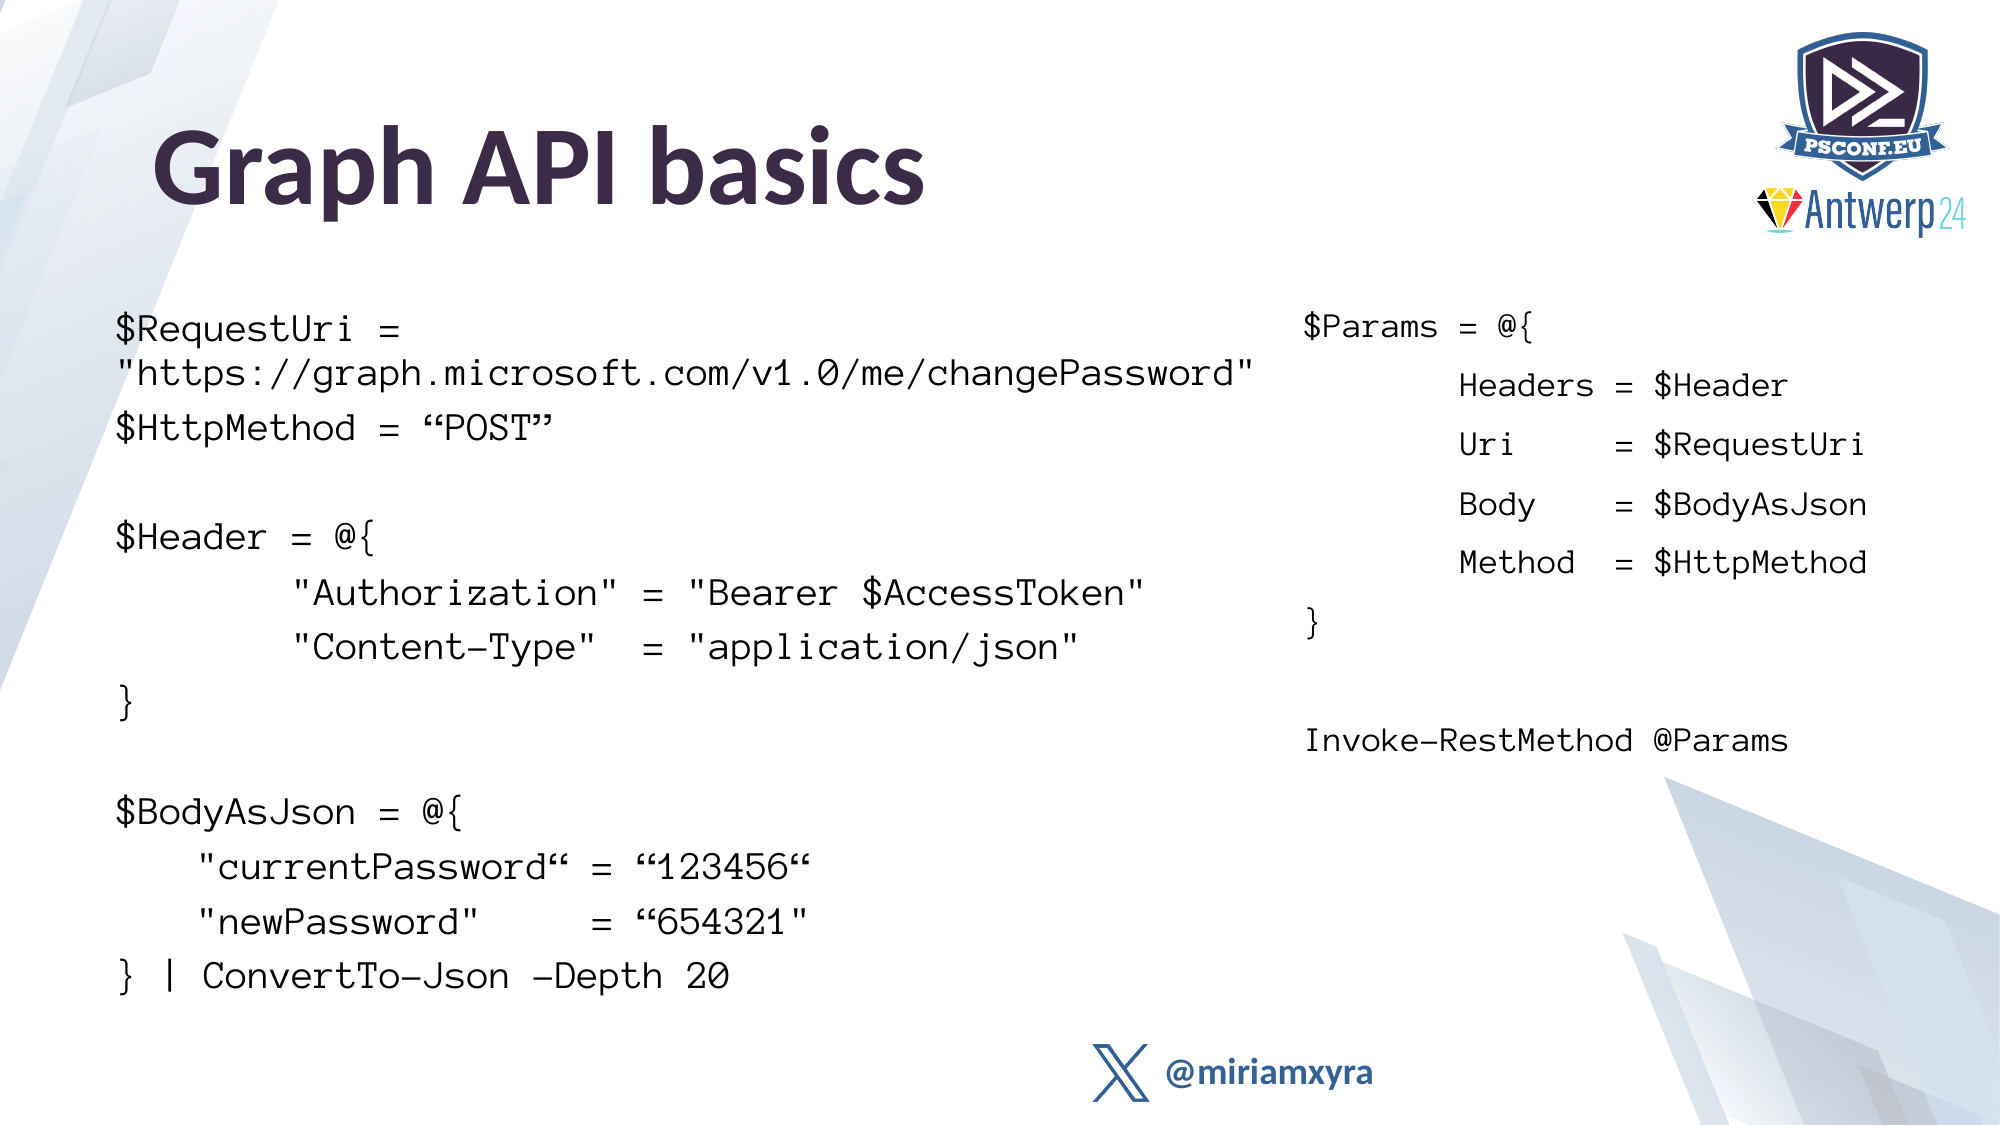

# Graph API basics
$RequestUri = "https://graph.microsoft.com/v1.0/me/changePassword"
$HttpMethod = “POST”

$Header = @{
        "Authorization" = "Bearer $AccessToken"
        "Content-Type"  = "application/json"
}

$BodyAsJson = @{
	"currentPassword“ = “123456“
	"newPassword"     = “654321"
} | ConvertTo-Json -Depth 20
$Params = @{
        Headers = $Header
        Uri     = $RequestUri
        Body    = $BodyAsJson
        Method  = $HttpMethod
}

Invoke-RestMethod @Params